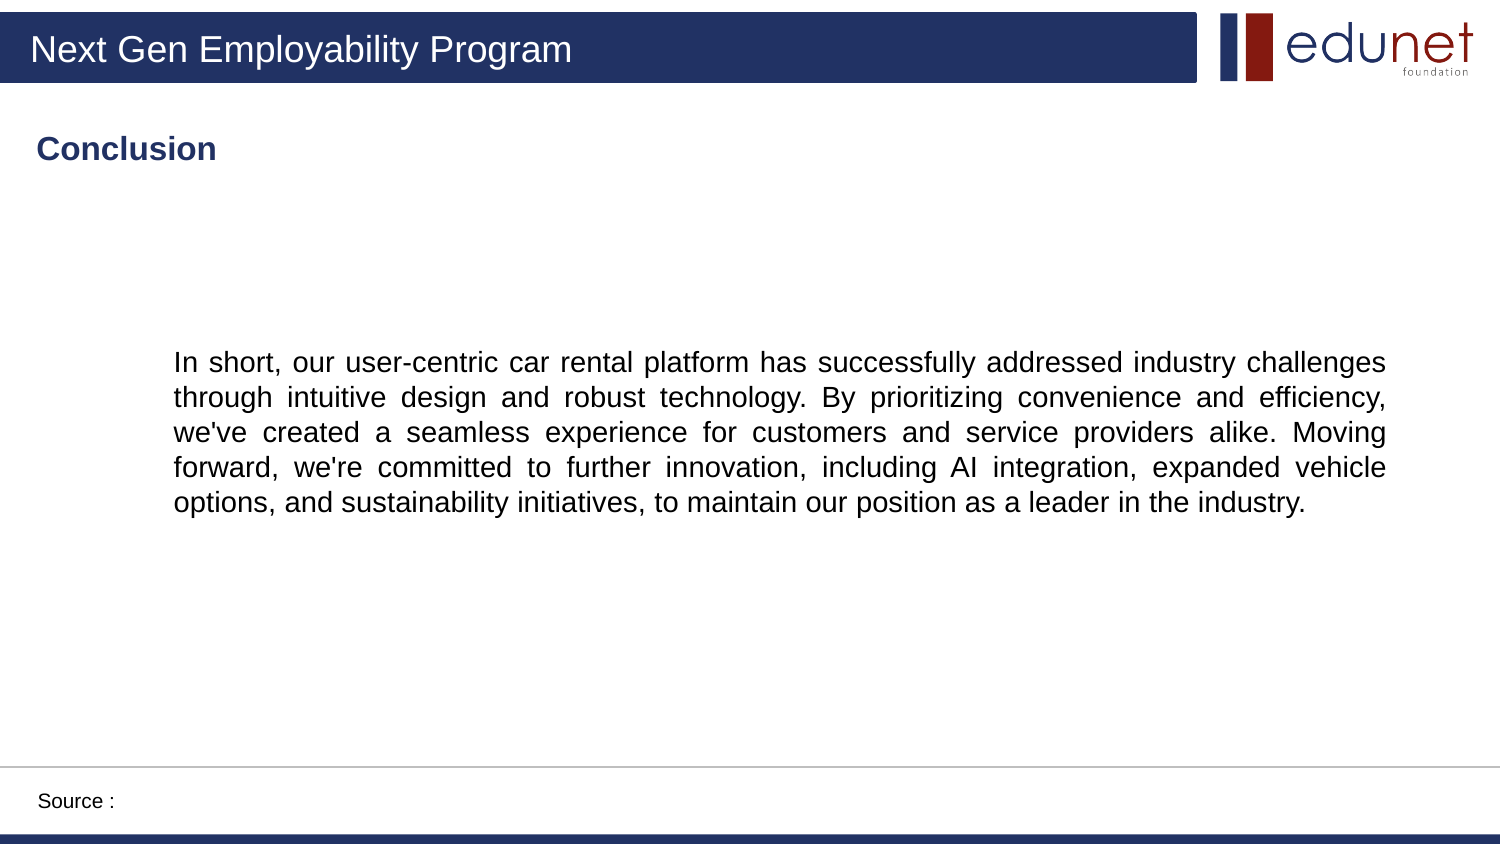

Conclusion
In short, our user-centric car rental platform has successfully addressed industry challenges through intuitive design and robust technology. By prioritizing convenience and efficiency, we've created a seamless experience for customers and service providers alike. Moving forward, we're committed to further innovation, including AI integration, expanded vehicle options, and sustainability initiatives, to maintain our position as a leader in the industry.
Source :